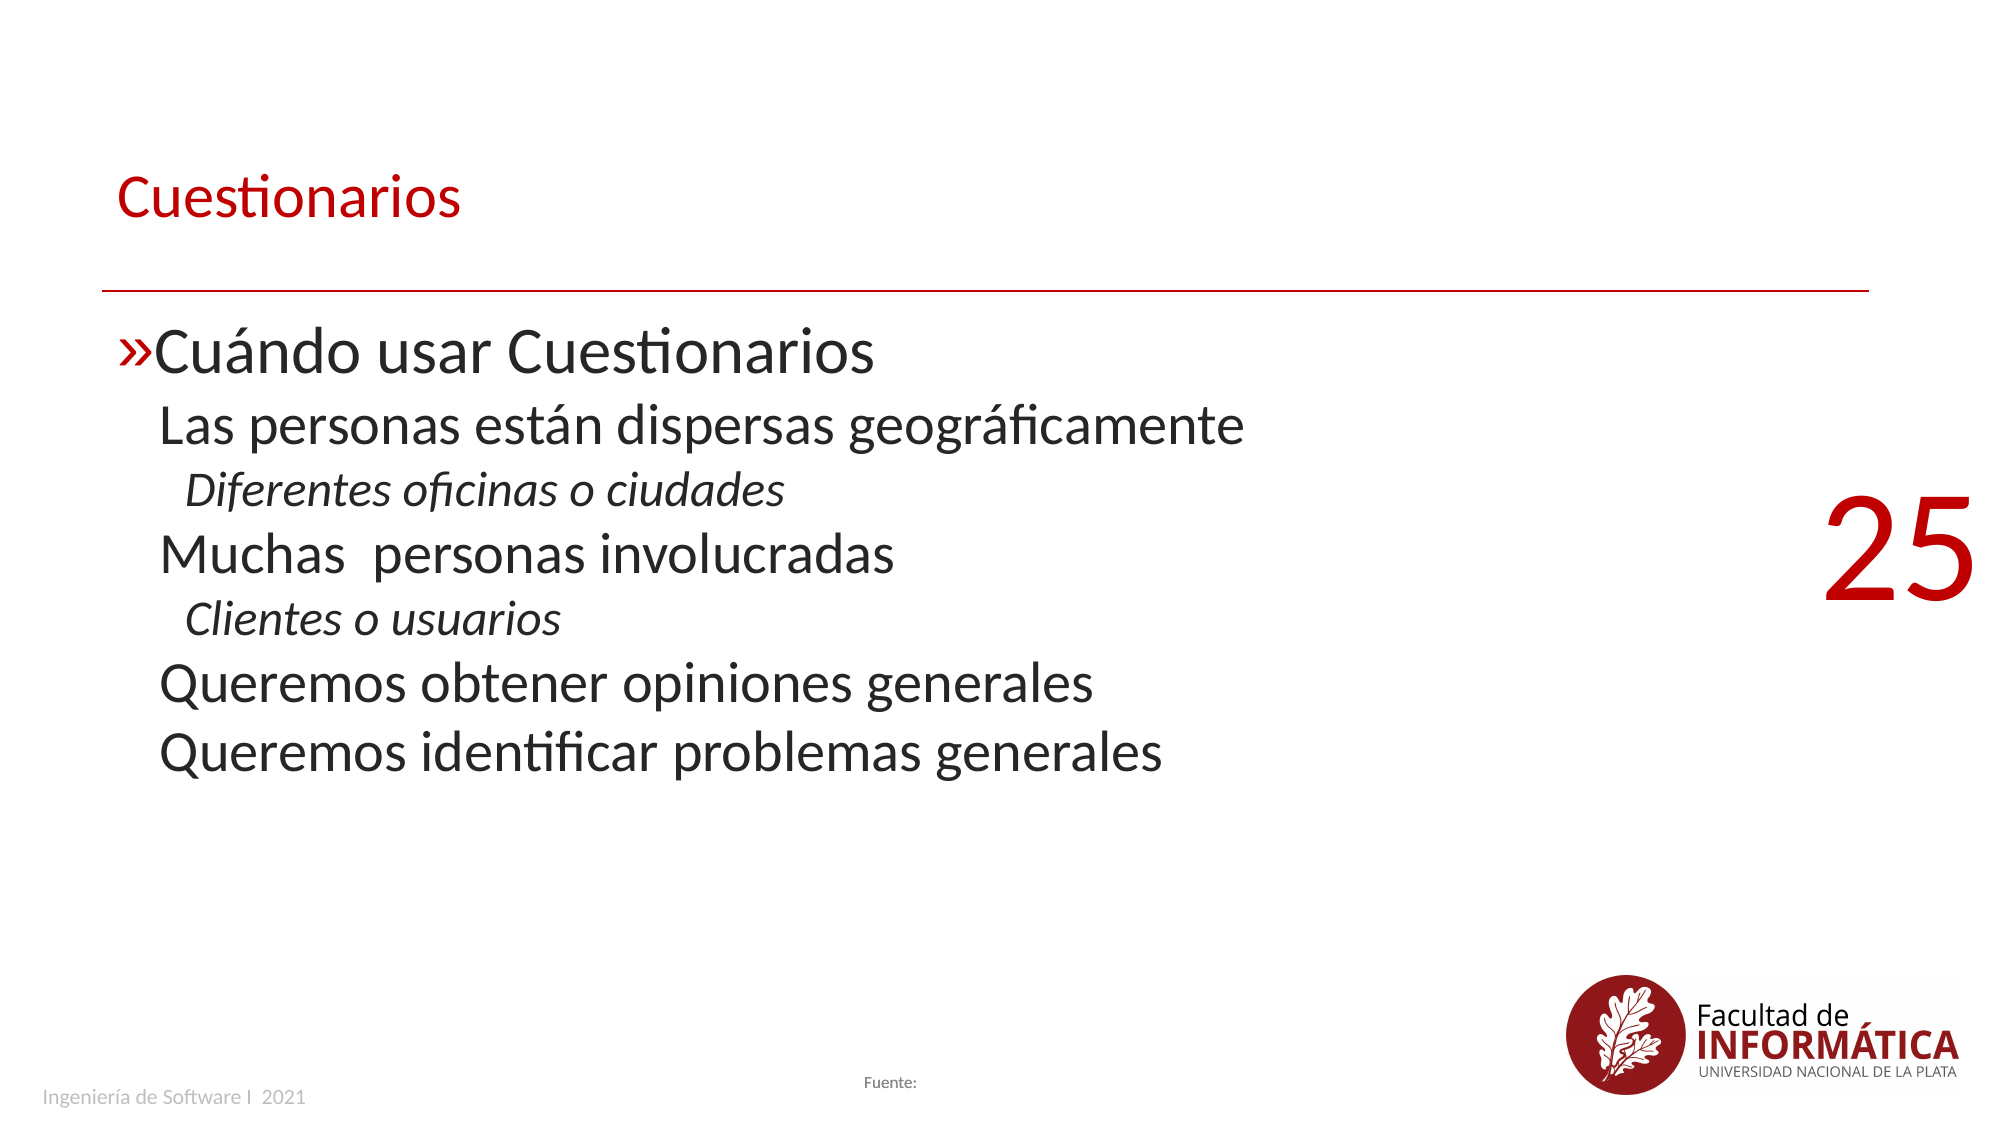

Ingeniería de Software I  2013
# Cuestionarios
Cuándo usar Cuestionarios
Las personas están dispersas geográficamente
Diferentes oficinas o ciudades
Muchas  personas involucradas
Clientes o usuarios
Queremos obtener opiniones generales
Queremos identificar problemas generales

25
Ingeniería de Software I  2021